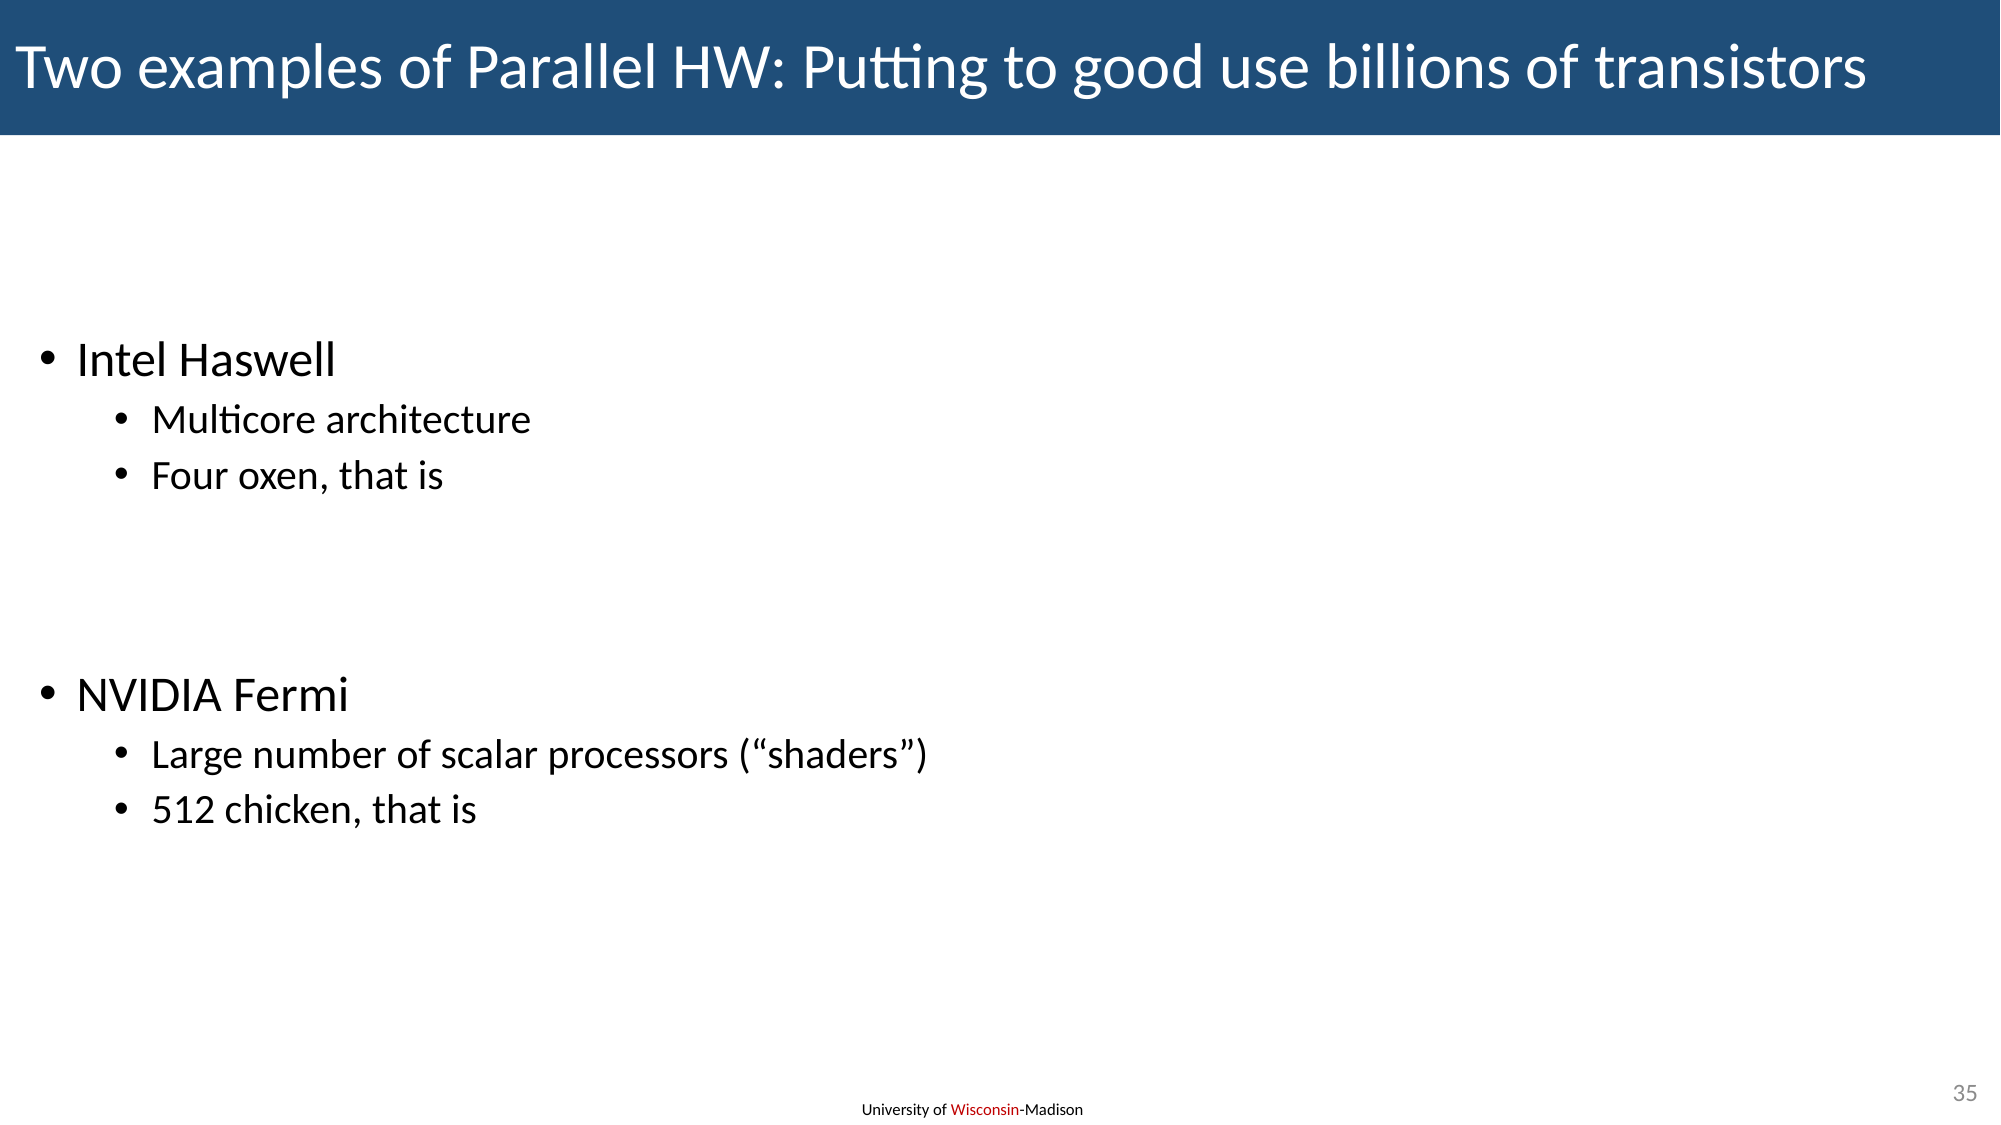

# Two examples of Parallel HW: Putting to good use billions of transistors

Intel Haswell
Multicore architecture
Four oxen, that is

NVIDIA Fermi
Large number of scalar processors (“shaders”)
512 chicken, that is
35